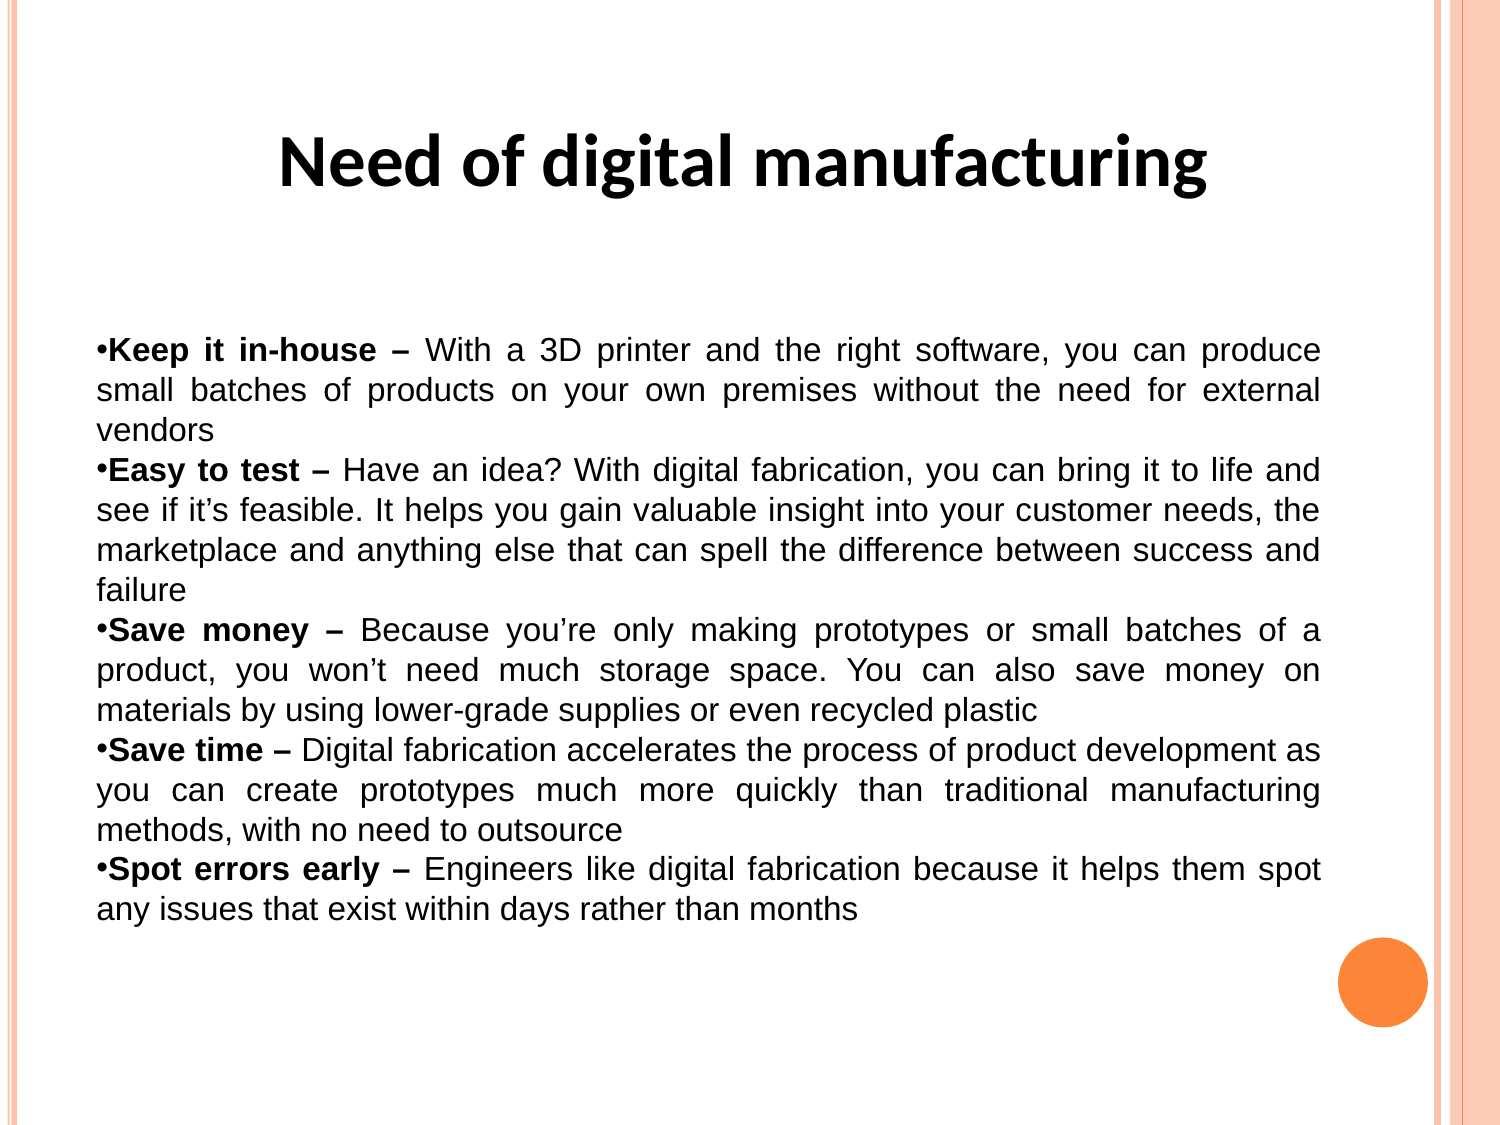

8
# Need of digital manufacturing
Keep it in-house – With a 3D printer and the right software, you can produce small batches of products on your own premises without the need for external vendors
Easy to test – Have an idea? With digital fabrication, you can bring it to life and see if it’s feasible. It helps you gain valuable insight into your customer needs, the marketplace and anything else that can spell the difference between success and failure
Save money – Because you’re only making prototypes or small batches of a product, you won’t need much storage space. You can also save money on materials by using lower-grade supplies or even recycled plastic
Save time – Digital fabrication accelerates the process of product development as you can create prototypes much more quickly than traditional manufacturing methods, with no need to outsource
Spot errors early – Engineers like digital fabrication because it helps them spot any issues that exist within days rather than months

MEC135_Unit 5